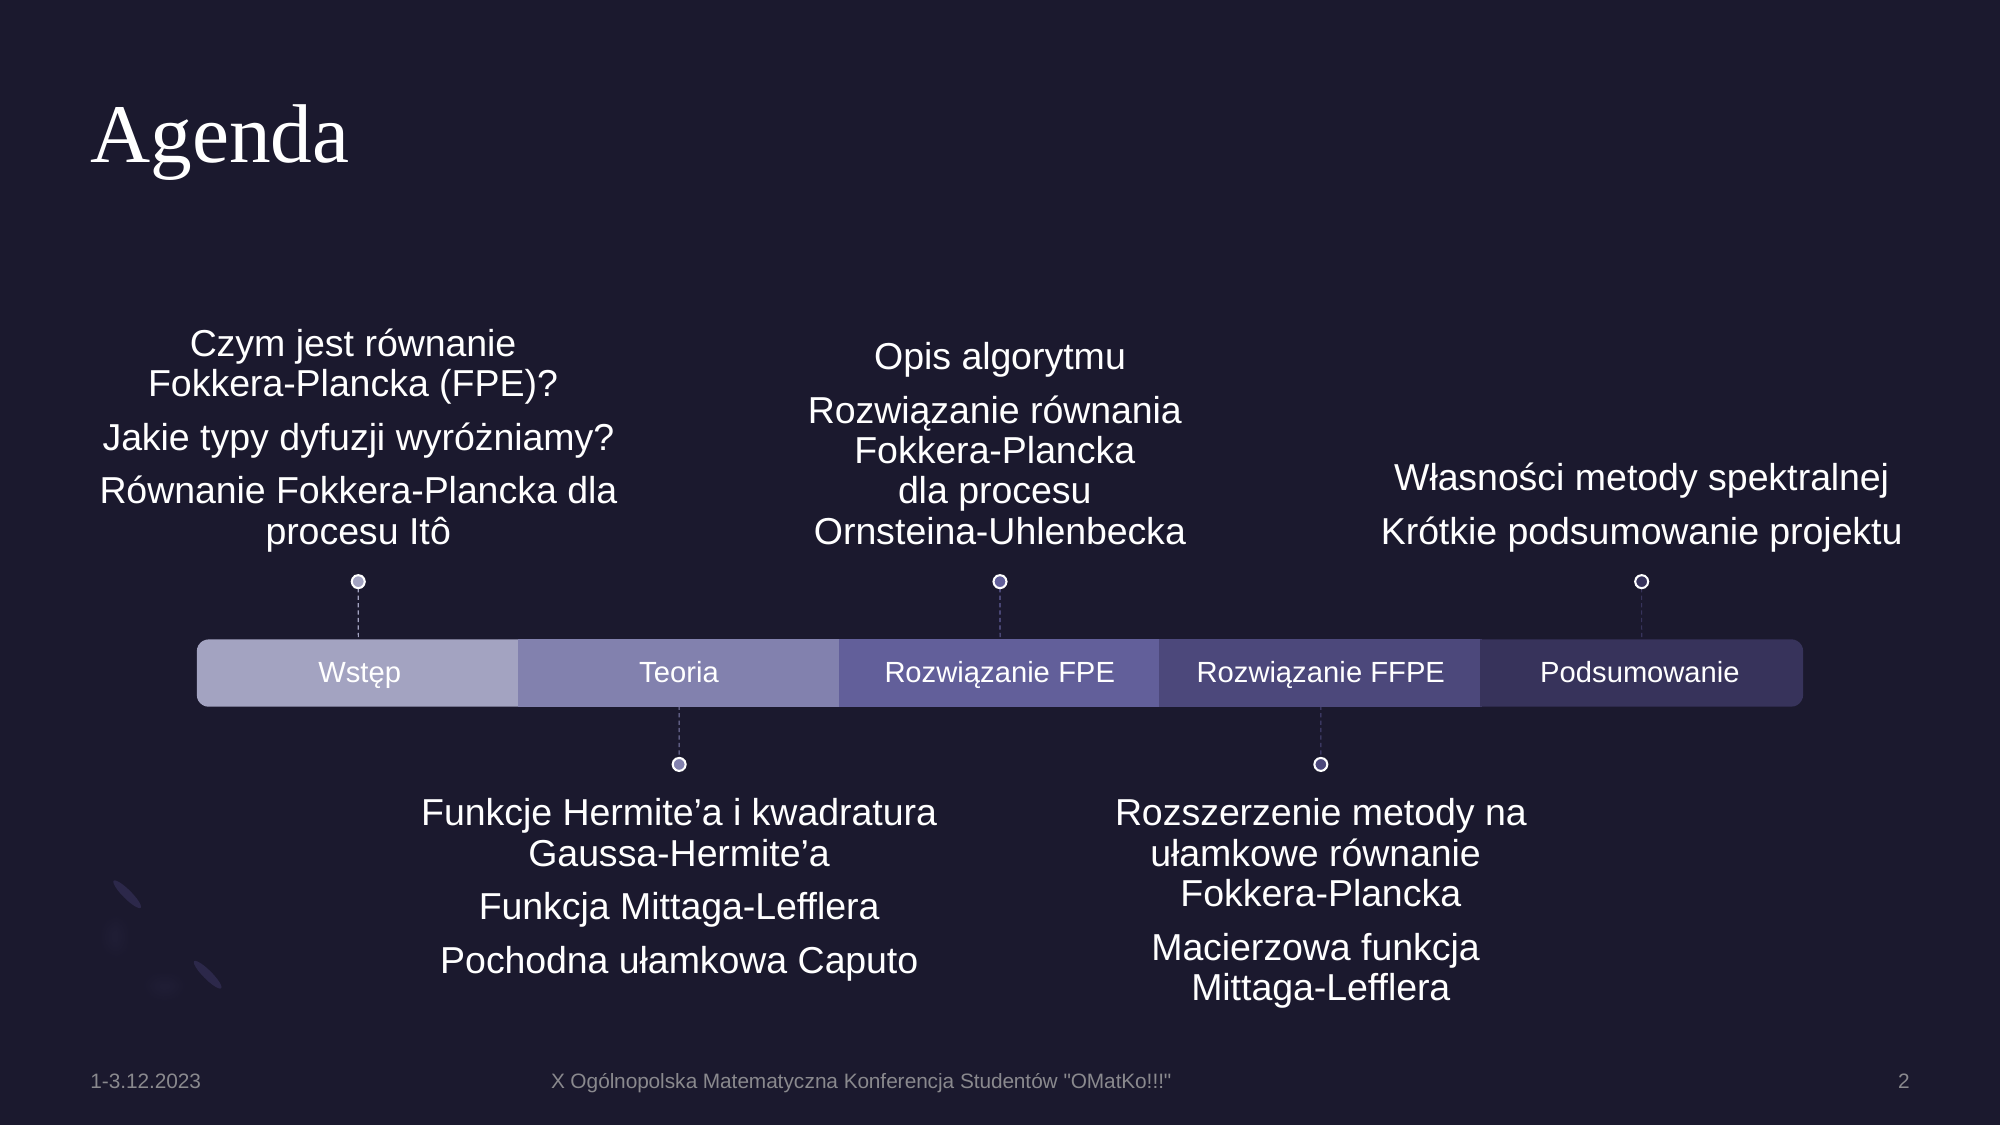

# Agenda
Wstęp
Czym jest równanie
Fokkera-Plancka (FPE)?
Jakie typy dyfuzji wyróżniamy?
Równanie Fokkera-Plancka dla procesu Itô
Teoria
Funkcje Hermite’a i kwadratura Gaussa-Hermite’a
Funkcja Mittaga-Lefflera
Pochodna ułamkowa Caputo

Rozwiązanie FPE
Opis algorytmu
Rozwiązanie równania
Fokkera-Plancka
dla procesu
Ornsteina-Uhlenbecka
Rozwiązanie FFPE
Rozszerzenie metody na ułamkowe równanie
Fokkera-Plancka
Macierzowa funkcja
Mittaga-Lefflera
Podsumowanie
Własności metody spektralnej
Krótkie podsumowanie projektu
1-3.12.2023
X Ogólnopolska Matematyczna Konferencja Studentów "OMatKo!!!"
2